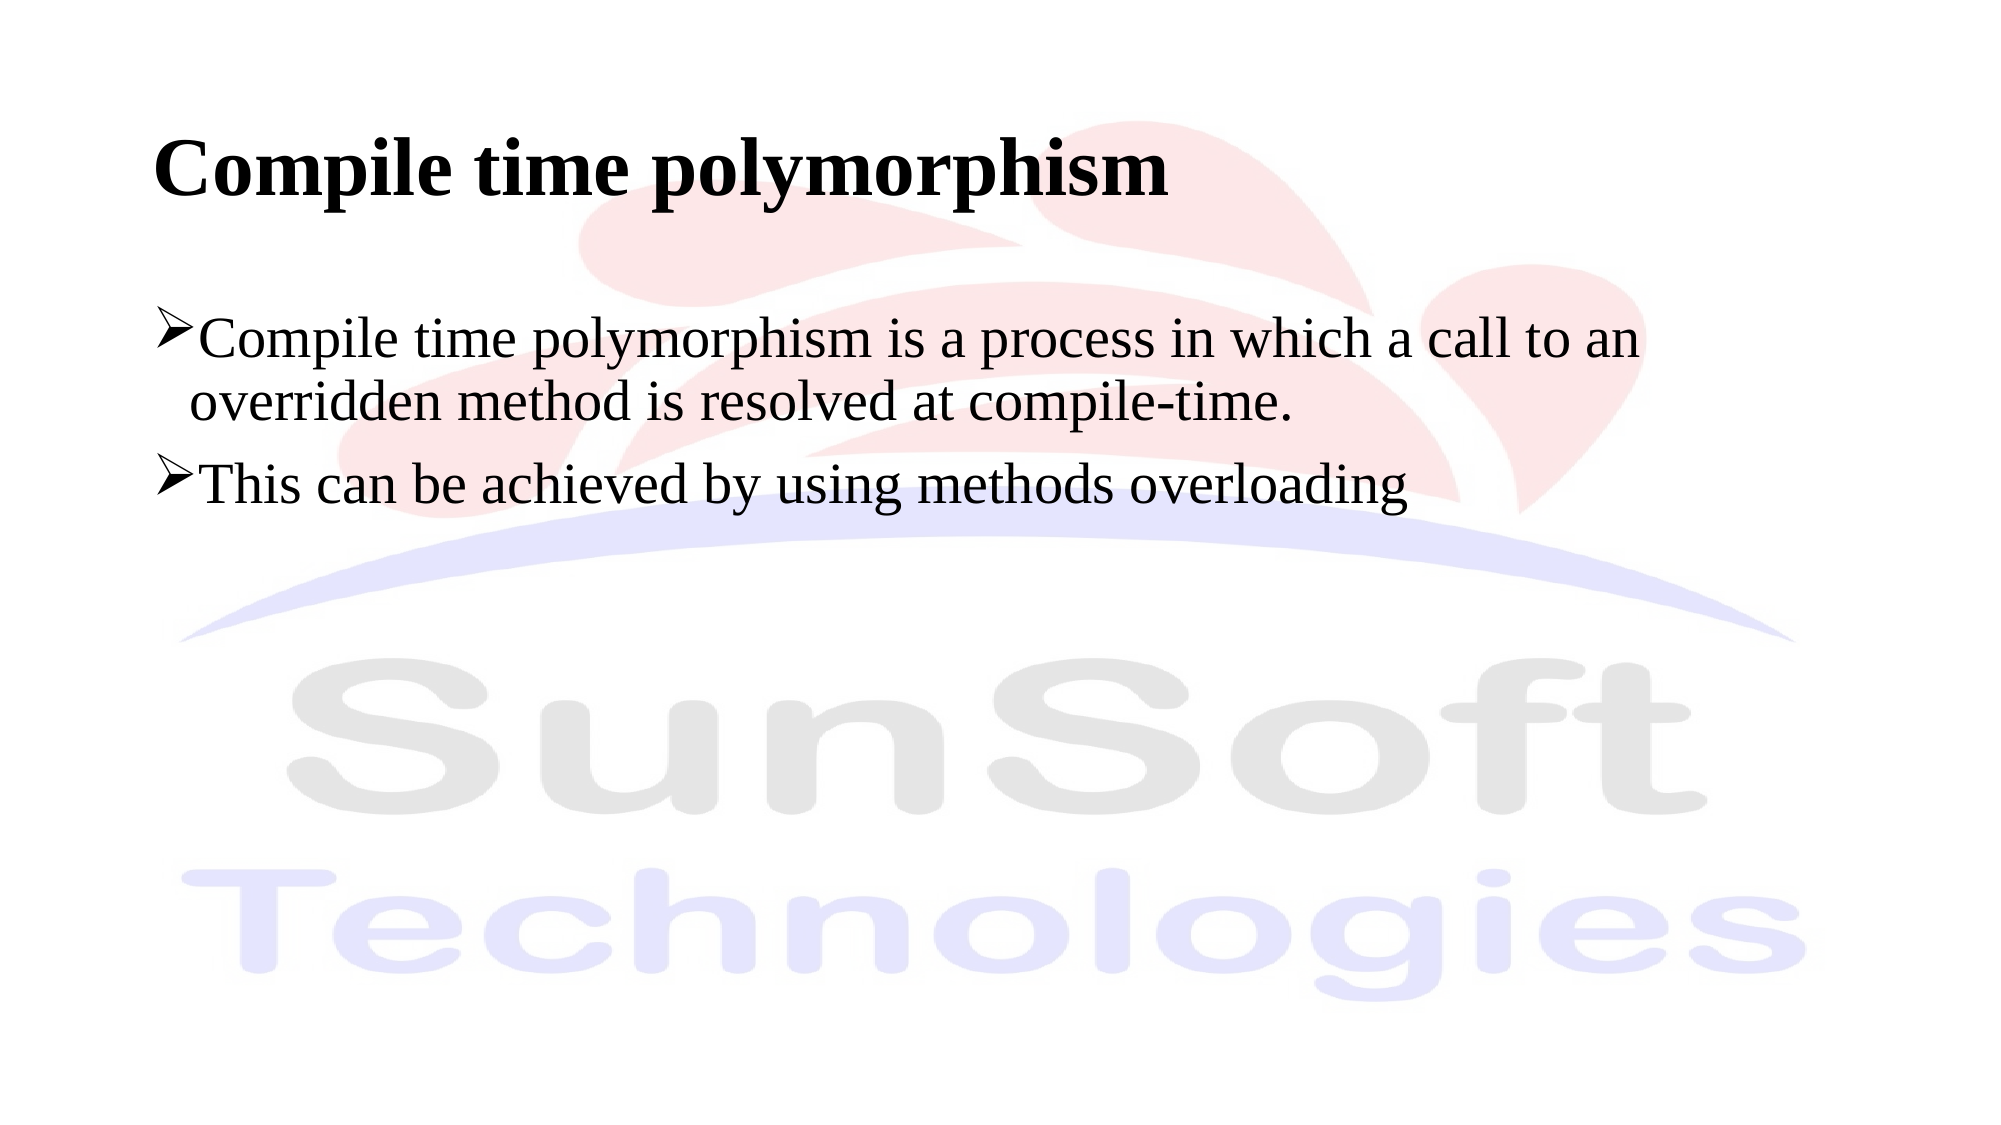

# Compile time polymorphism
Compile time polymorphism is a process in which a call to an overridden method is resolved at compile-time.
This can be achieved by using methods overloading